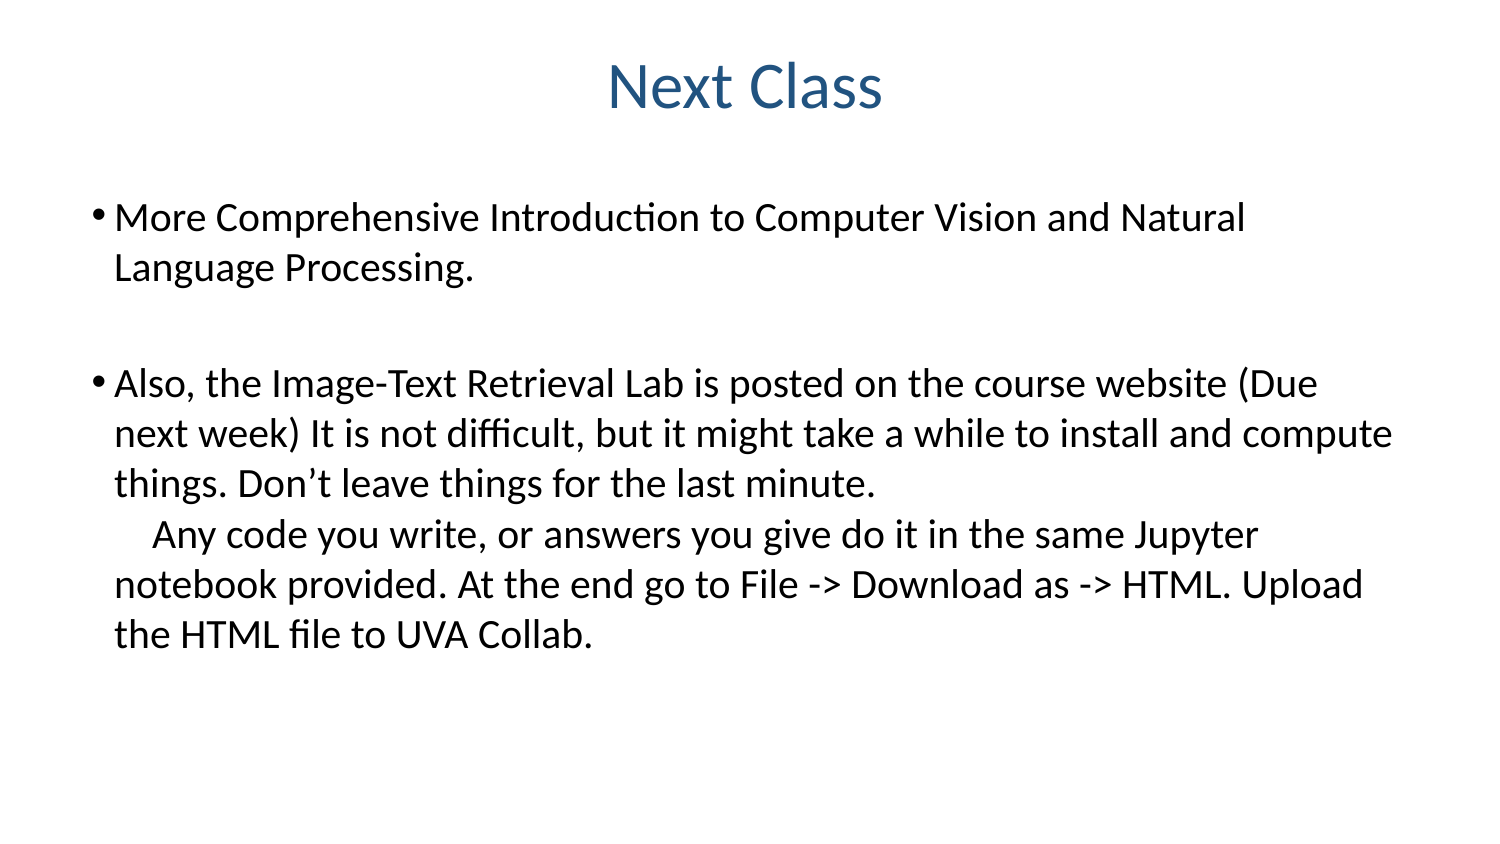

Next Class
More Comprehensive Introduction to Computer Vision and Natural Language Processing.

Also, the Image-Text Retrieval Lab is posted on the course website (Due next week) It is not difficult, but it might take a while to install and compute things. Don’t leave things for the last minute.
    Any code you write, or answers you give do it in the same Jupyter notebook provided. At the end go to File -> Download as -> HTML. Upload the HTML file to UVA Collab.